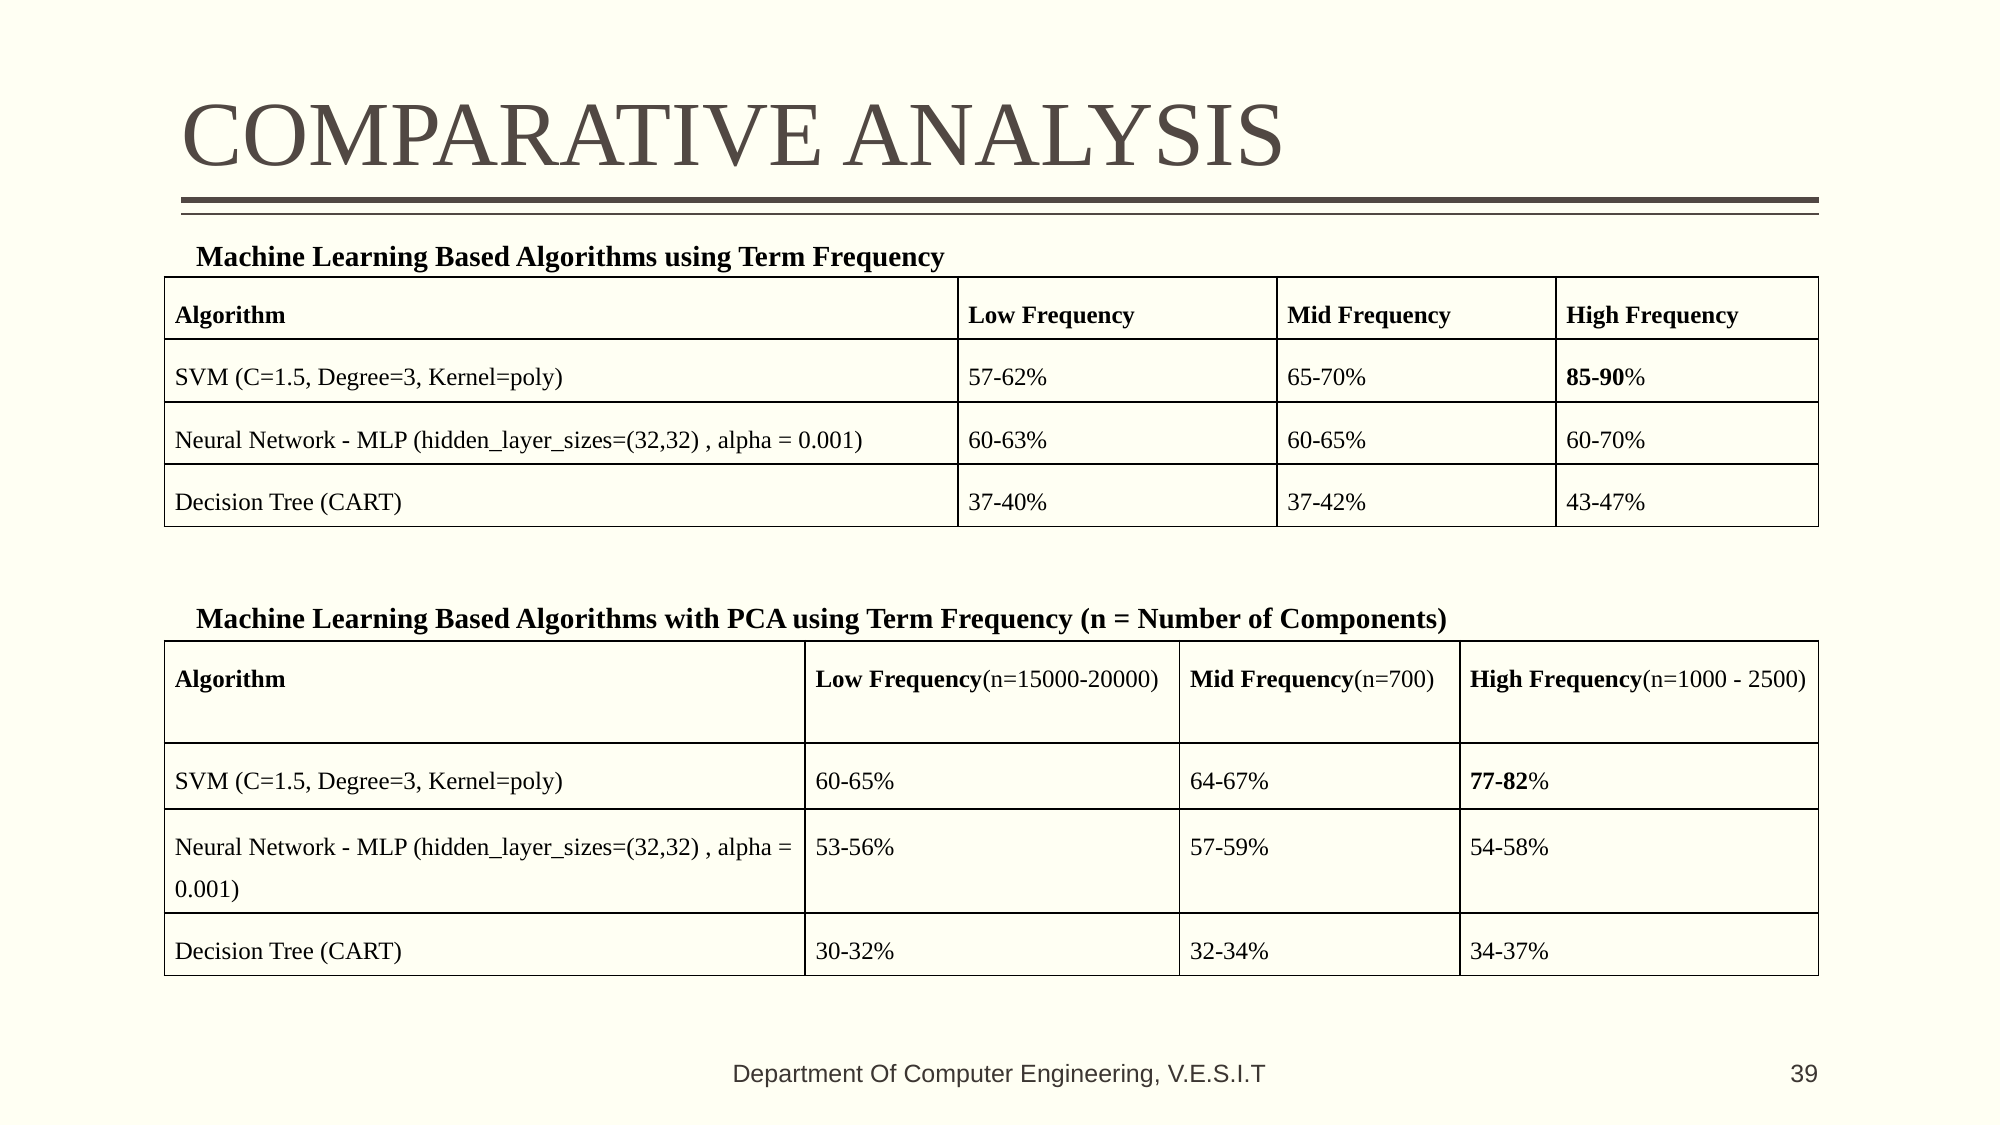

# COMPARATIVE ANALYSIS
Machine Learning Based Algorithms using Term Frequency
| Algorithm | Low Frequency | Mid Frequency | High Frequency |
| --- | --- | --- | --- |
| SVM (C=1.5, Degree=3, Kernel=poly) | 57-62% | 65-70% | 85-90% |
| Neural Network - MLP (hidden\_layer\_sizes=(32,32) , alpha = 0.001) | 60-63% | 60-65% | 60-70% |
| Decision Tree (CART) | 37-40% | 37-42% | 43-47% |
Machine Learning Based Algorithms with PCA using Term Frequency (n = Number of Components)
| Algorithm | Low Frequency(n=15000-20000) | Mid Frequency(n=700) | High Frequency(n=1000 - 2500) |
| --- | --- | --- | --- |
| SVM (C=1.5, Degree=3, Kernel=poly) | 60-65% | 64-67% | 77-82% |
| Neural Network - MLP (hidden\_layer\_sizes=(32,32) , alpha = 0.001) | 53-56% | 57-59% | 54-58% |
| Decision Tree (CART) | 30-32% | 32-34% | 34-37% |
Department Of Computer Engineering, V.E.S.I.T
39